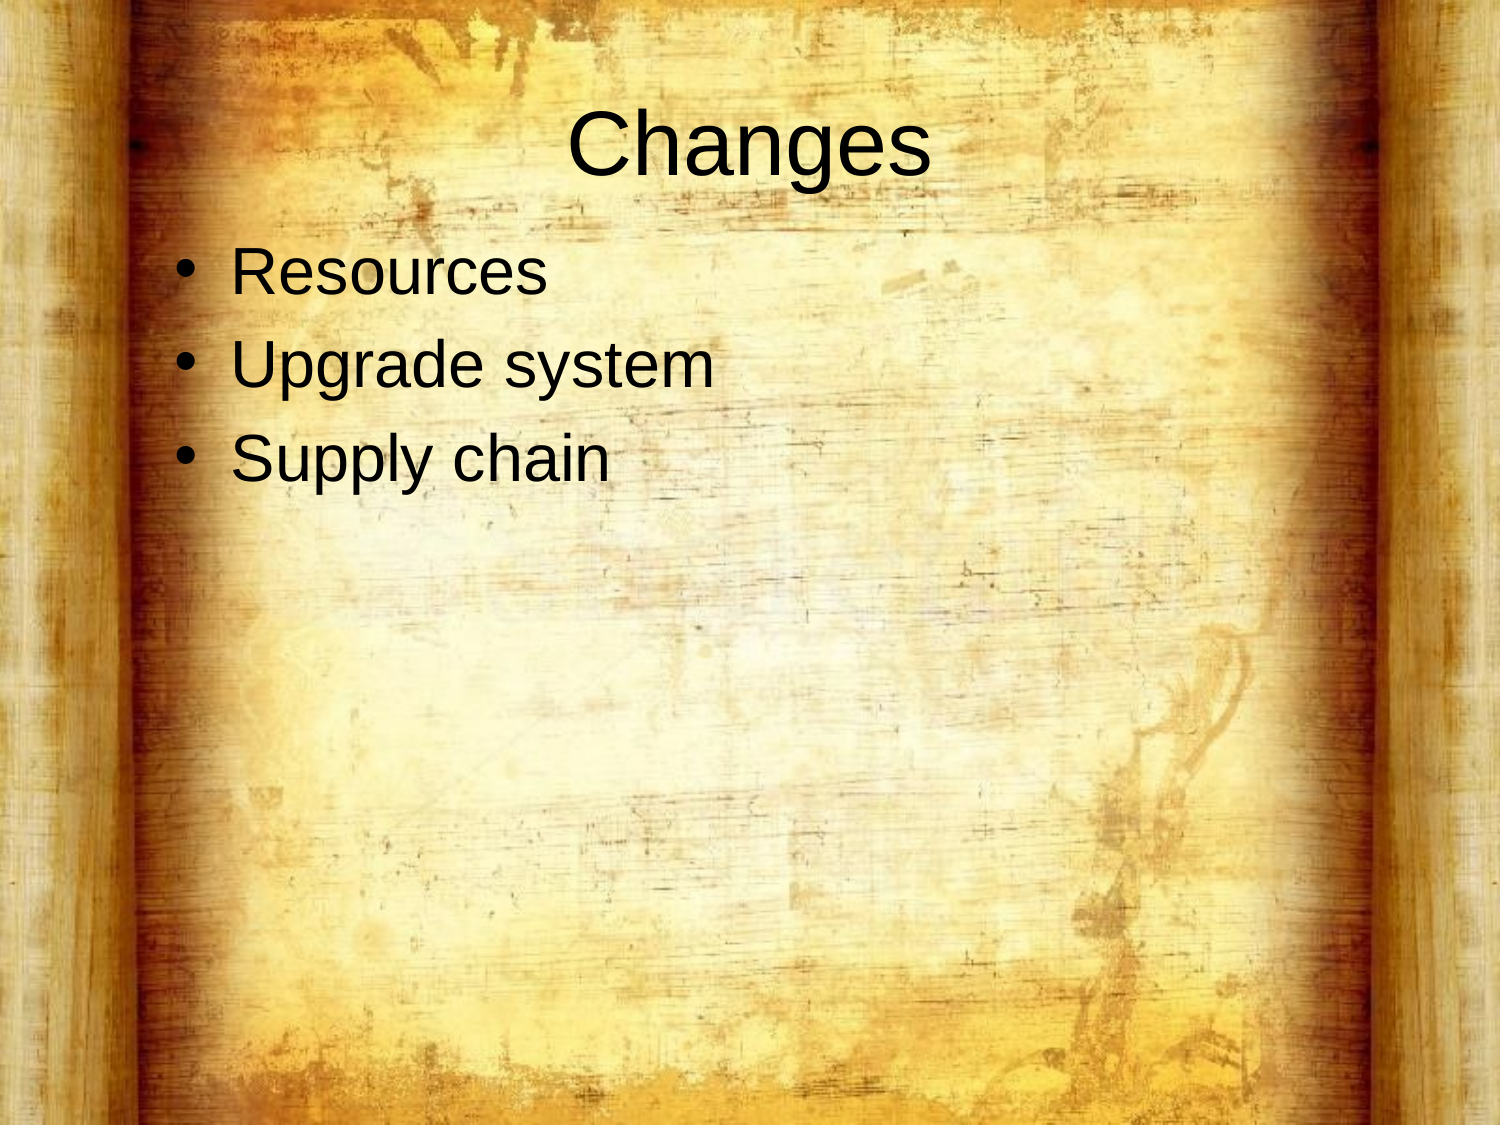

# Changes
Resources
Upgrade system
Supply chain